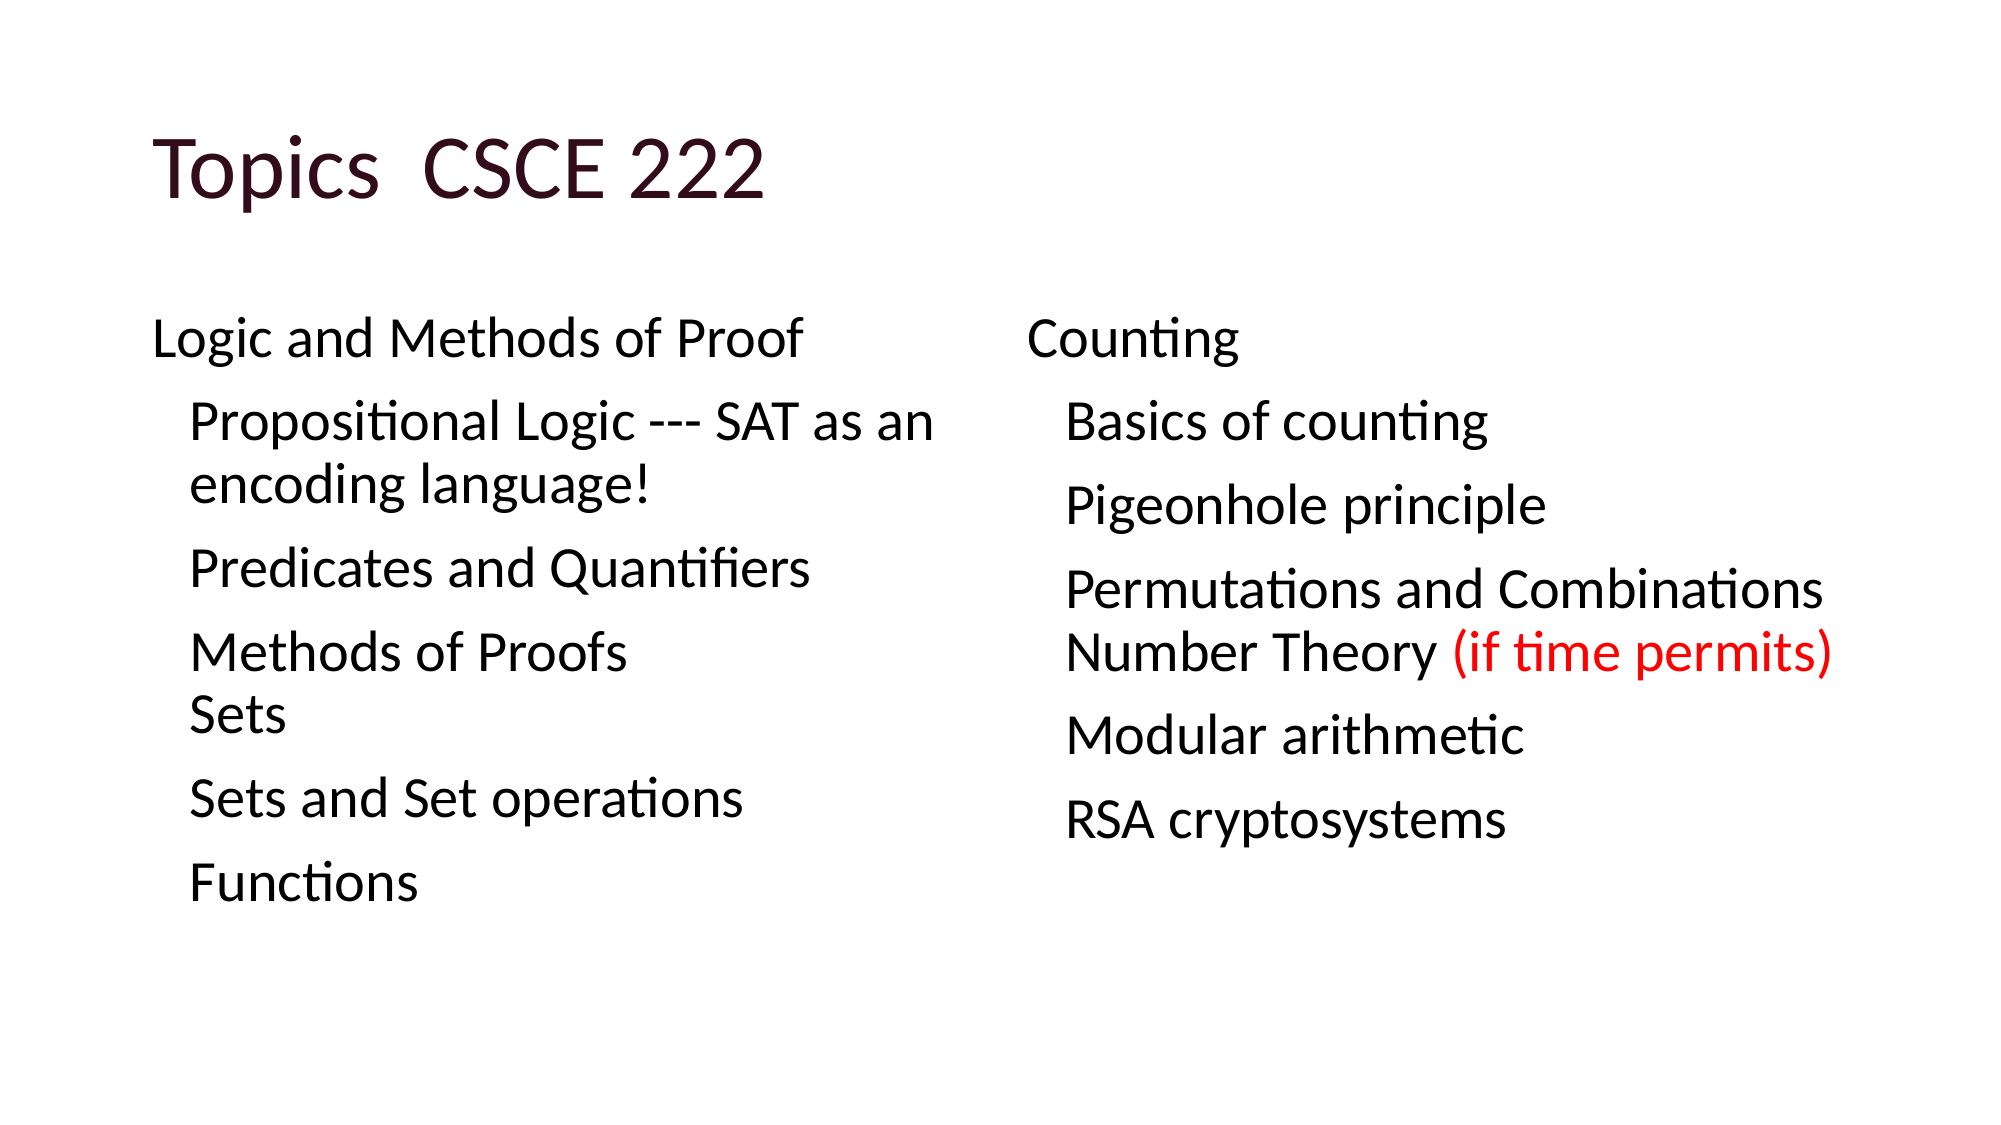

# Topics  CSCE 222
Logic and Methods of Proof
	Propositional Logic --- SAT as an encoding language!
	Predicates and Quantifiers
	Methods of Proofs
Sets
	Sets and Set operations
	Functions

Counting
	Basics of counting
	Pigeonhole principle
	Permutations and Combinations
Number Theory (if time permits)
	Modular arithmetic
	RSA cryptosystems